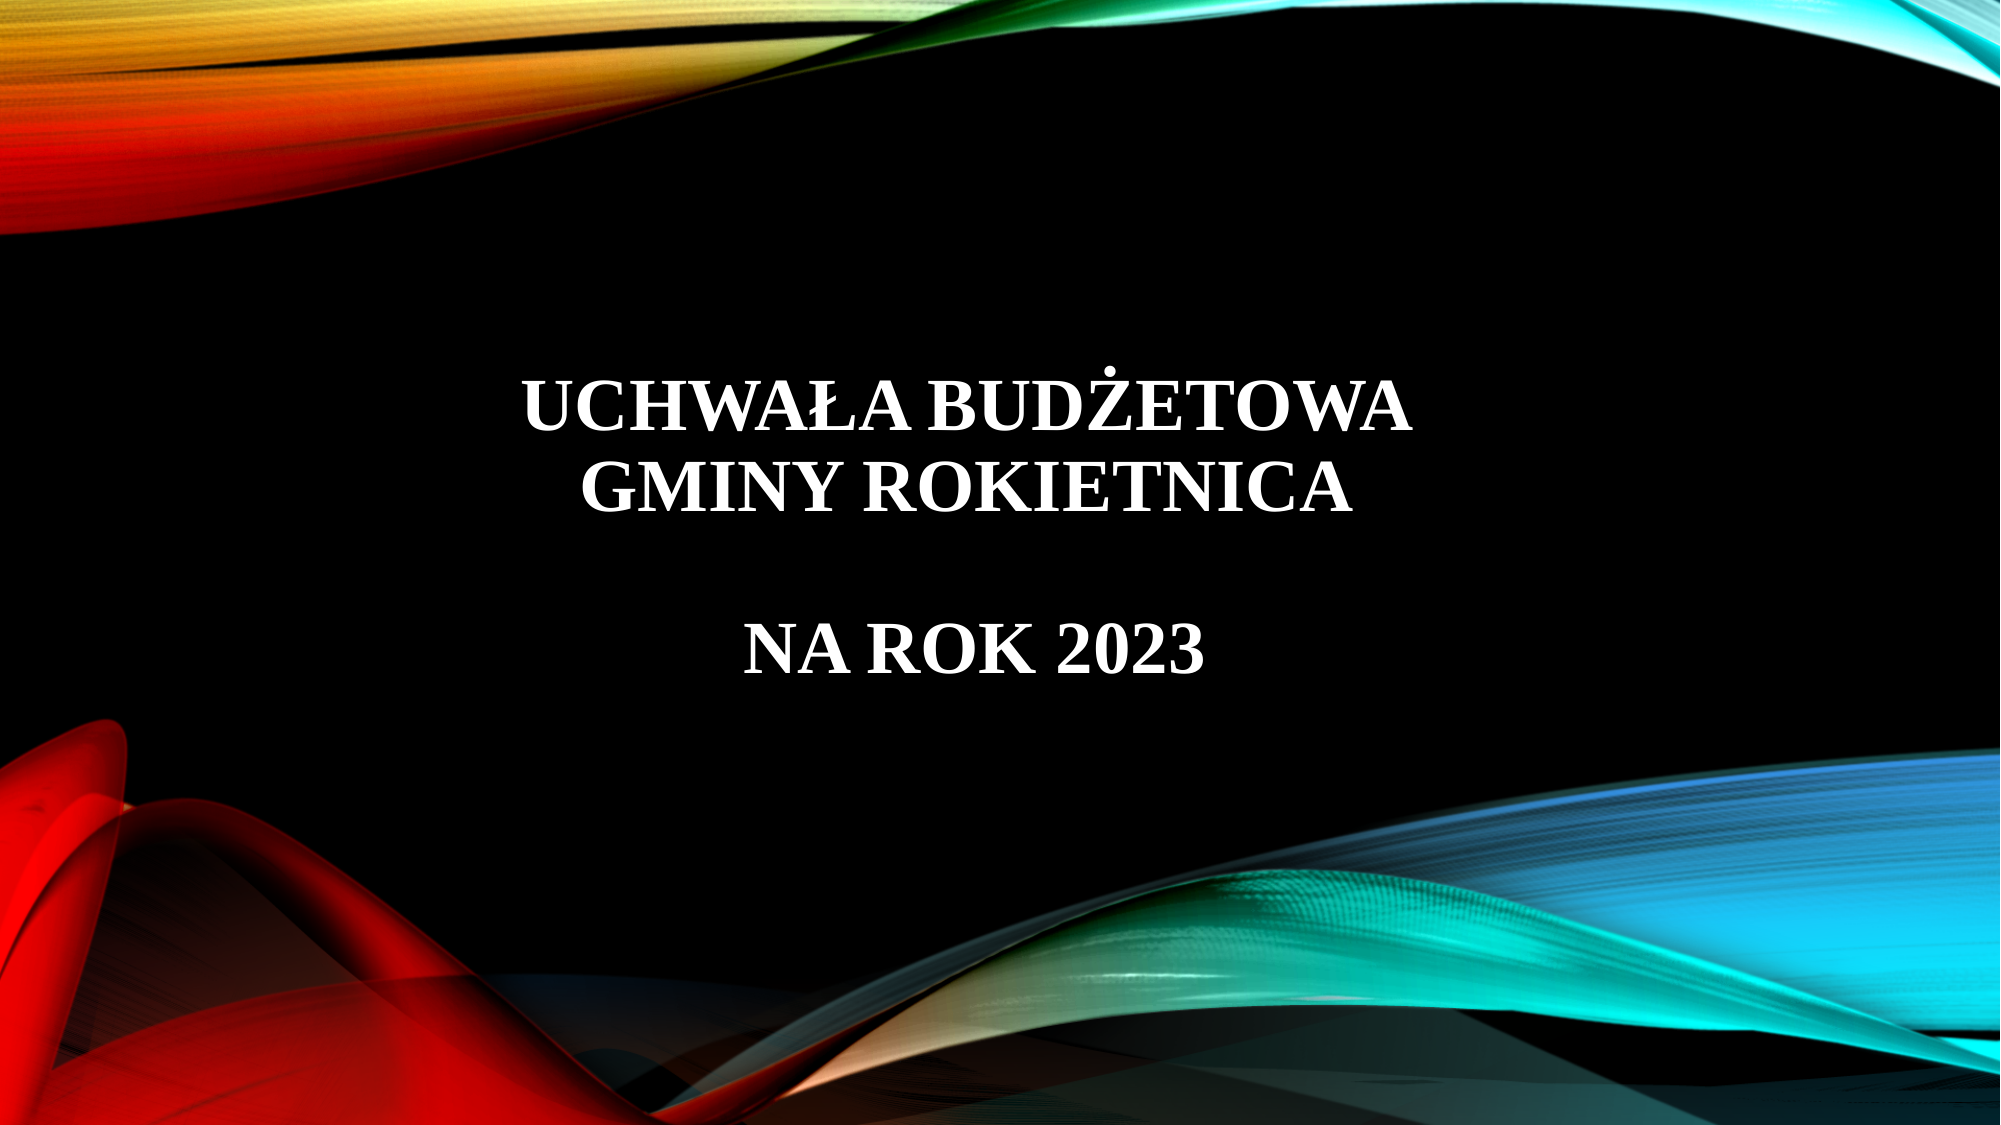

# Uchwała budżetowa gminy Rokietnica na rok 2023